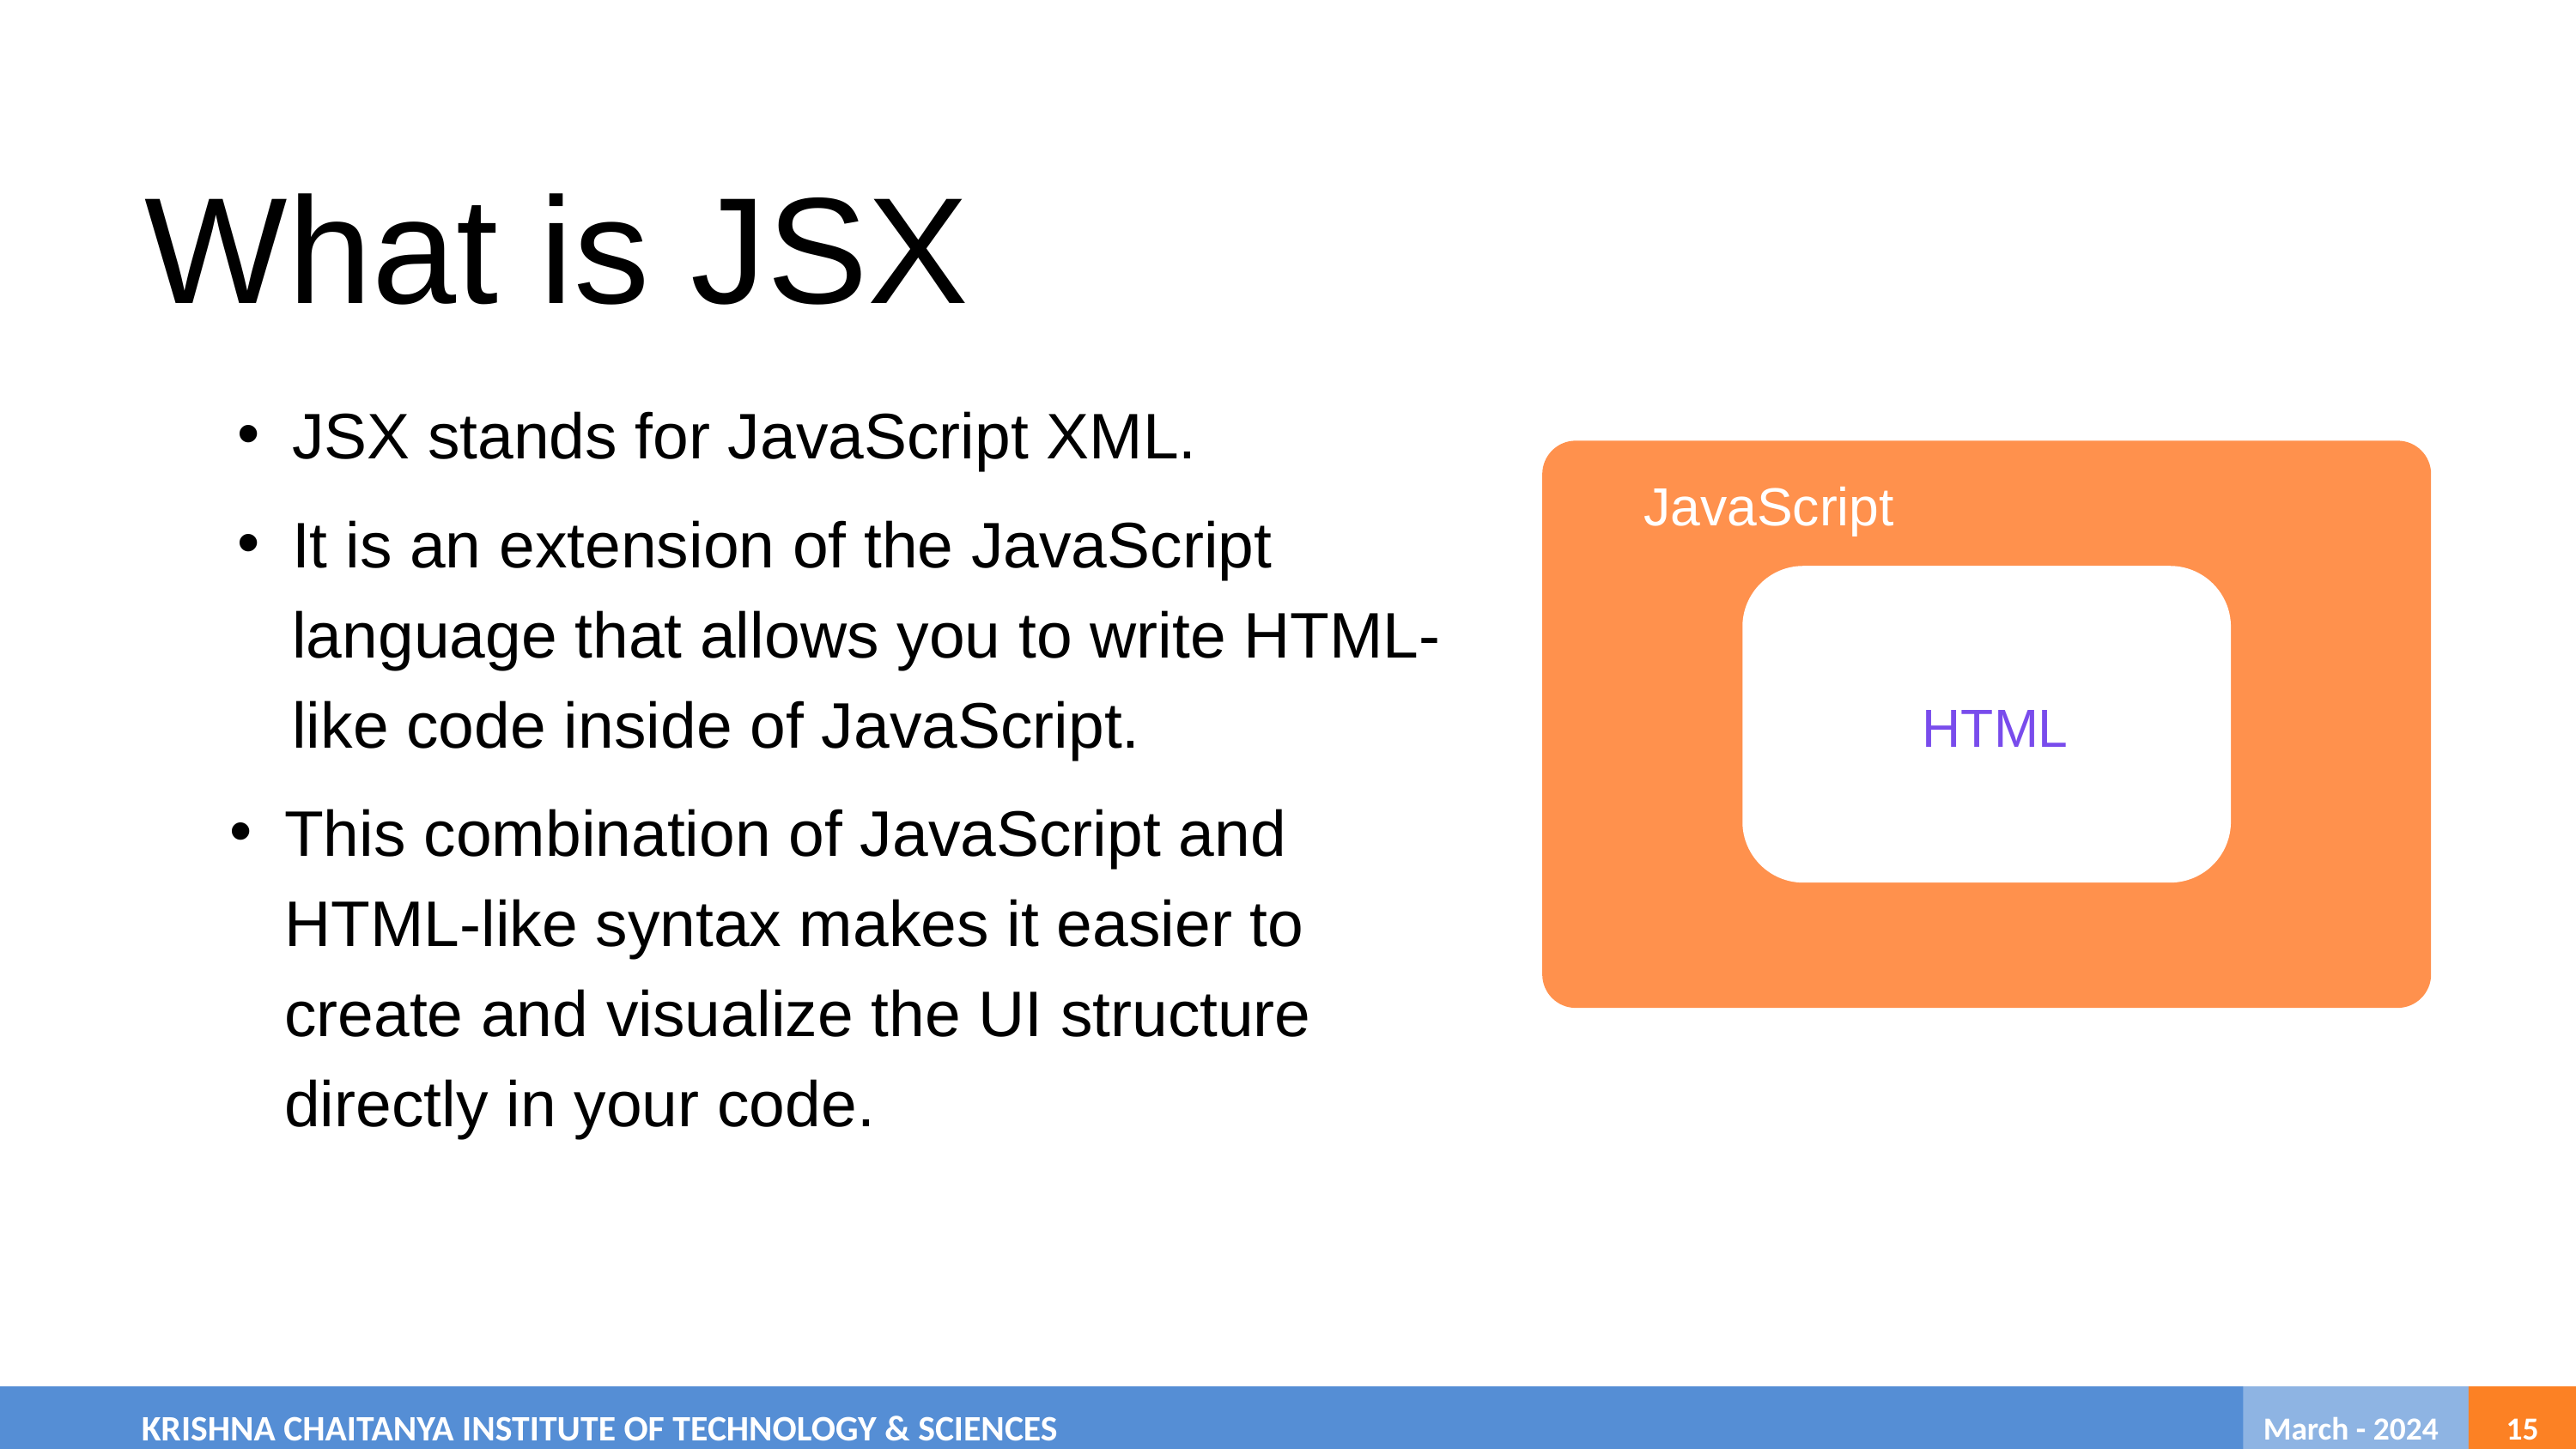

What is JSX
JSX stands for JavaScript XML.

JavaScript
It is an extension of the JavaScript language that allows you to write HTML-like code inside of JavaScript.

HTML
This combination of JavaScript and HTML-like syntax makes it easier to create and visualize the UI structure directly in your code.
	KRISHNA CHAITANYA INSTITUTE OF TECHNOLOGY & SCIENCES
 March - 2024
15